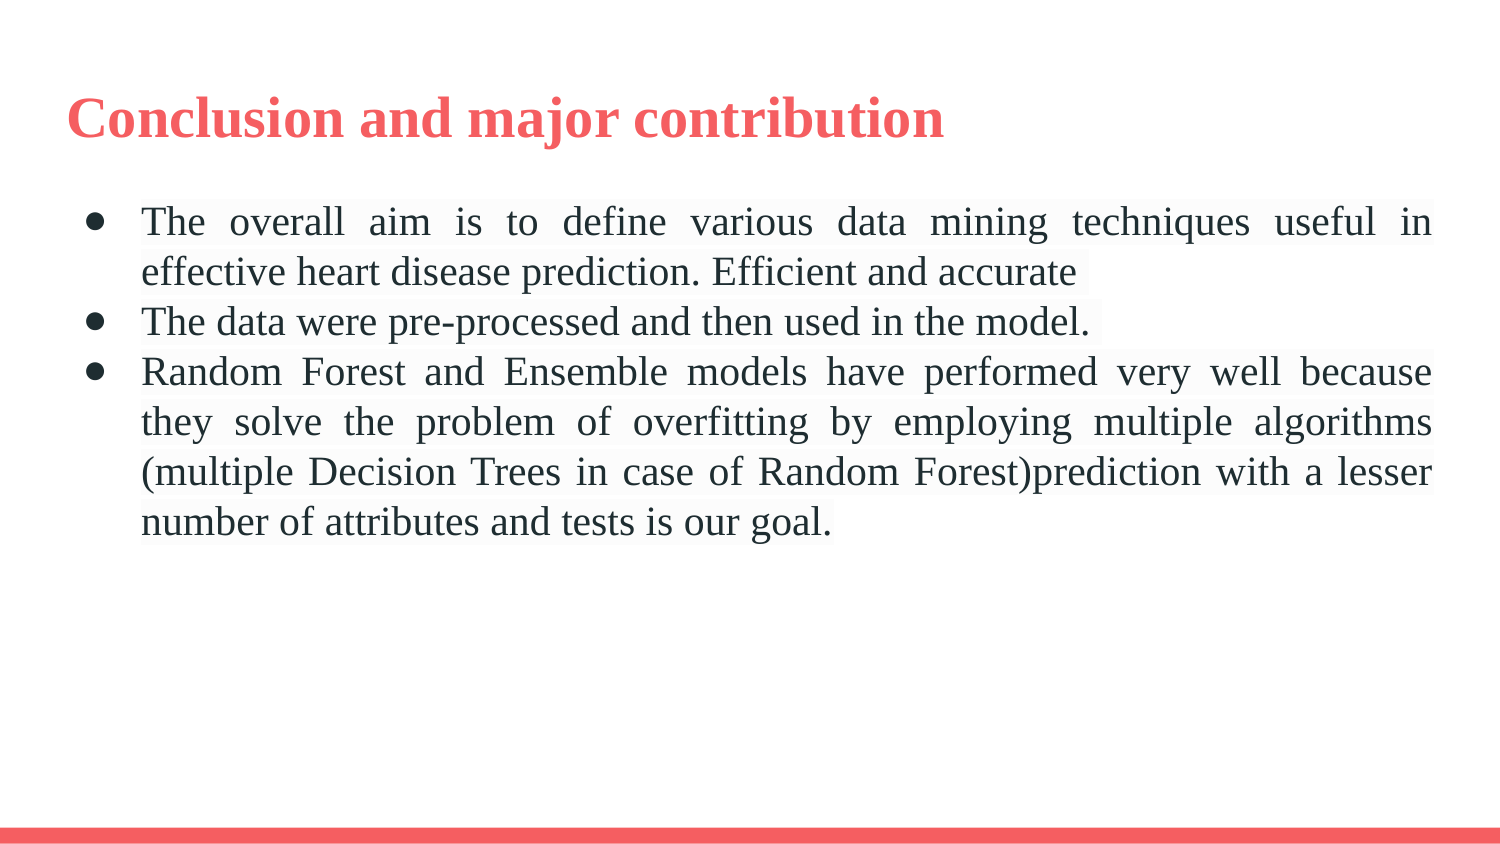

# Conclusion and major contribution
The overall aim is to define various data mining techniques useful in effective heart disease prediction. Efficient and accurate
The data were pre-processed and then used in the model.
Random Forest and Ensemble models have performed very well because they solve the problem of overfitting by employing multiple algorithms (multiple Decision Trees in case of Random Forest)prediction with a lesser number of attributes and tests is our goal.